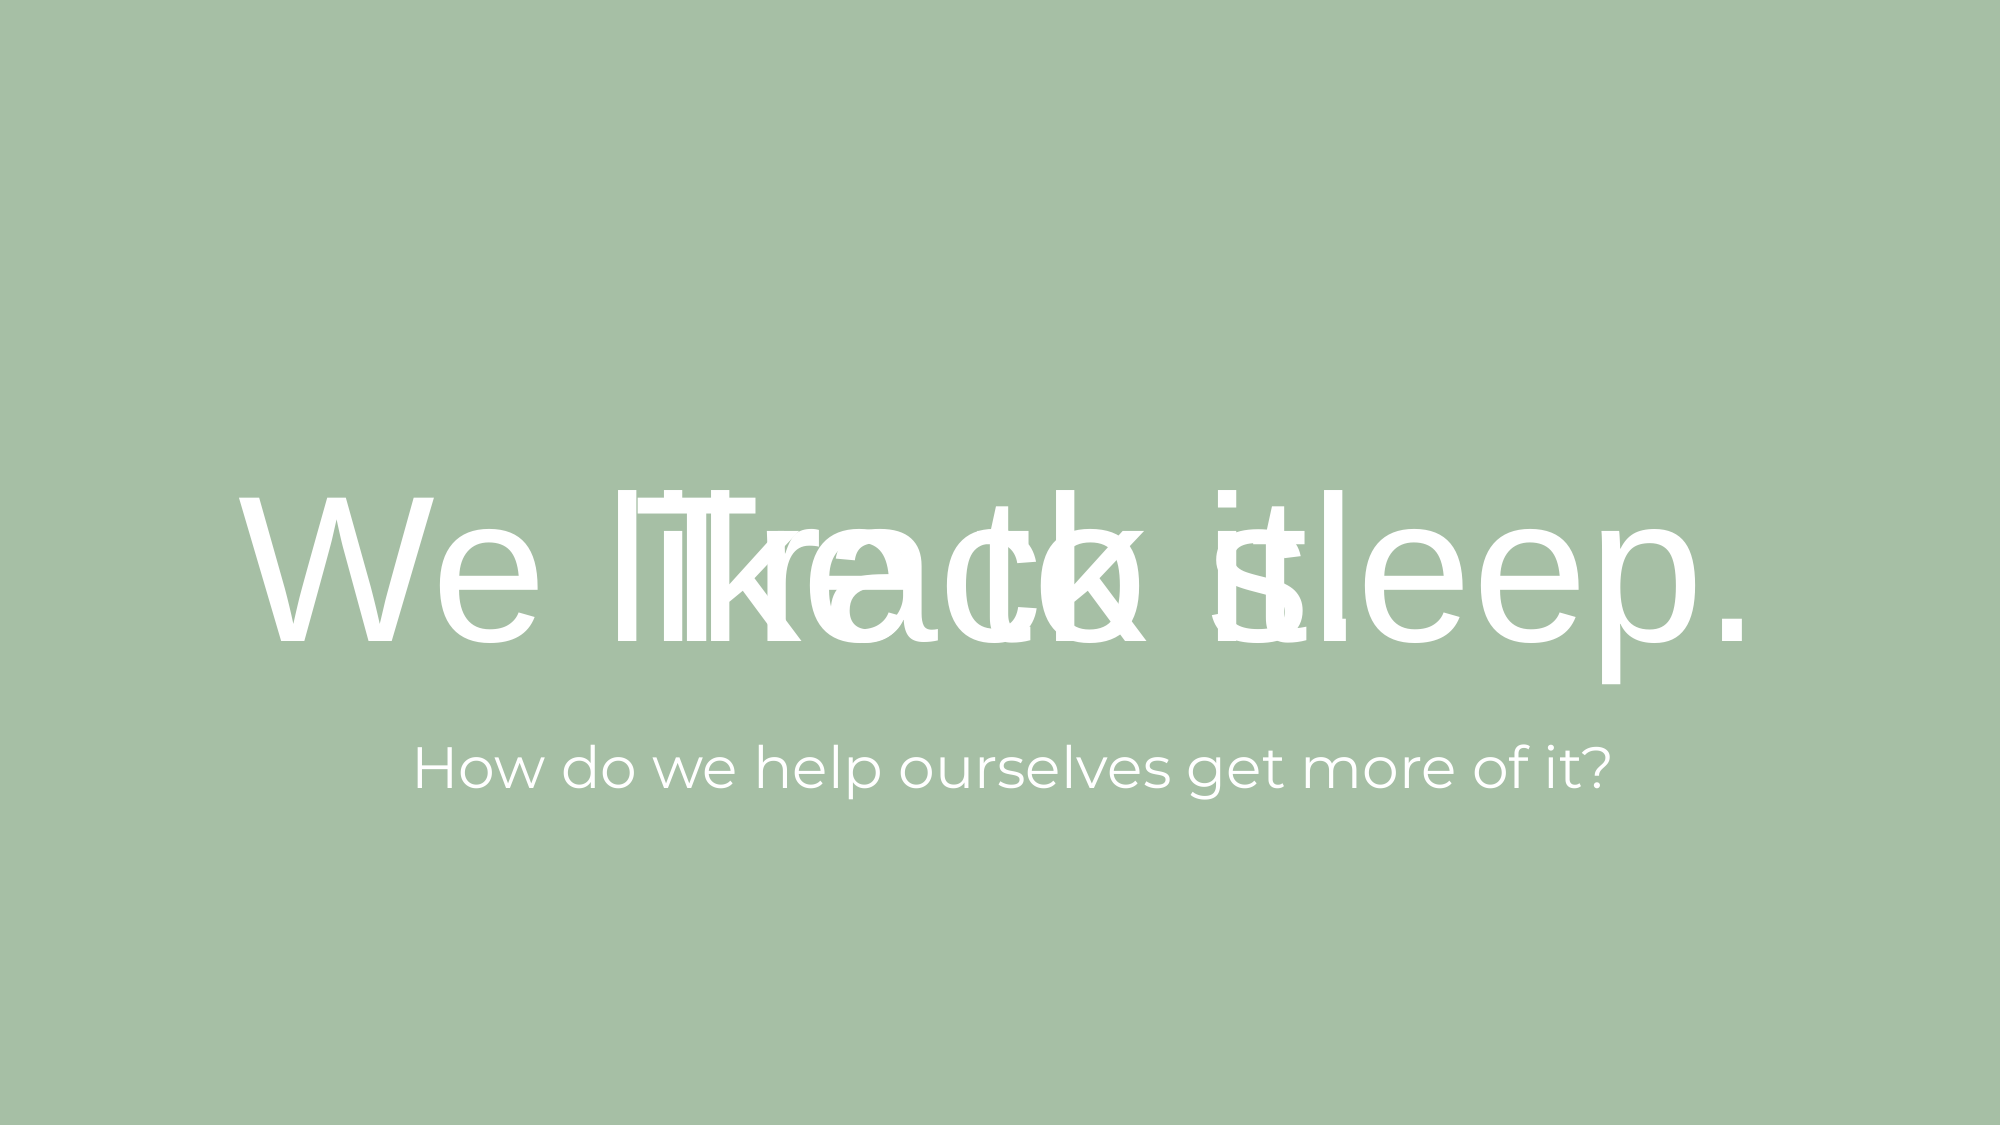

# We like to sleep.
Track it.
How do we help ourselves get more of it?